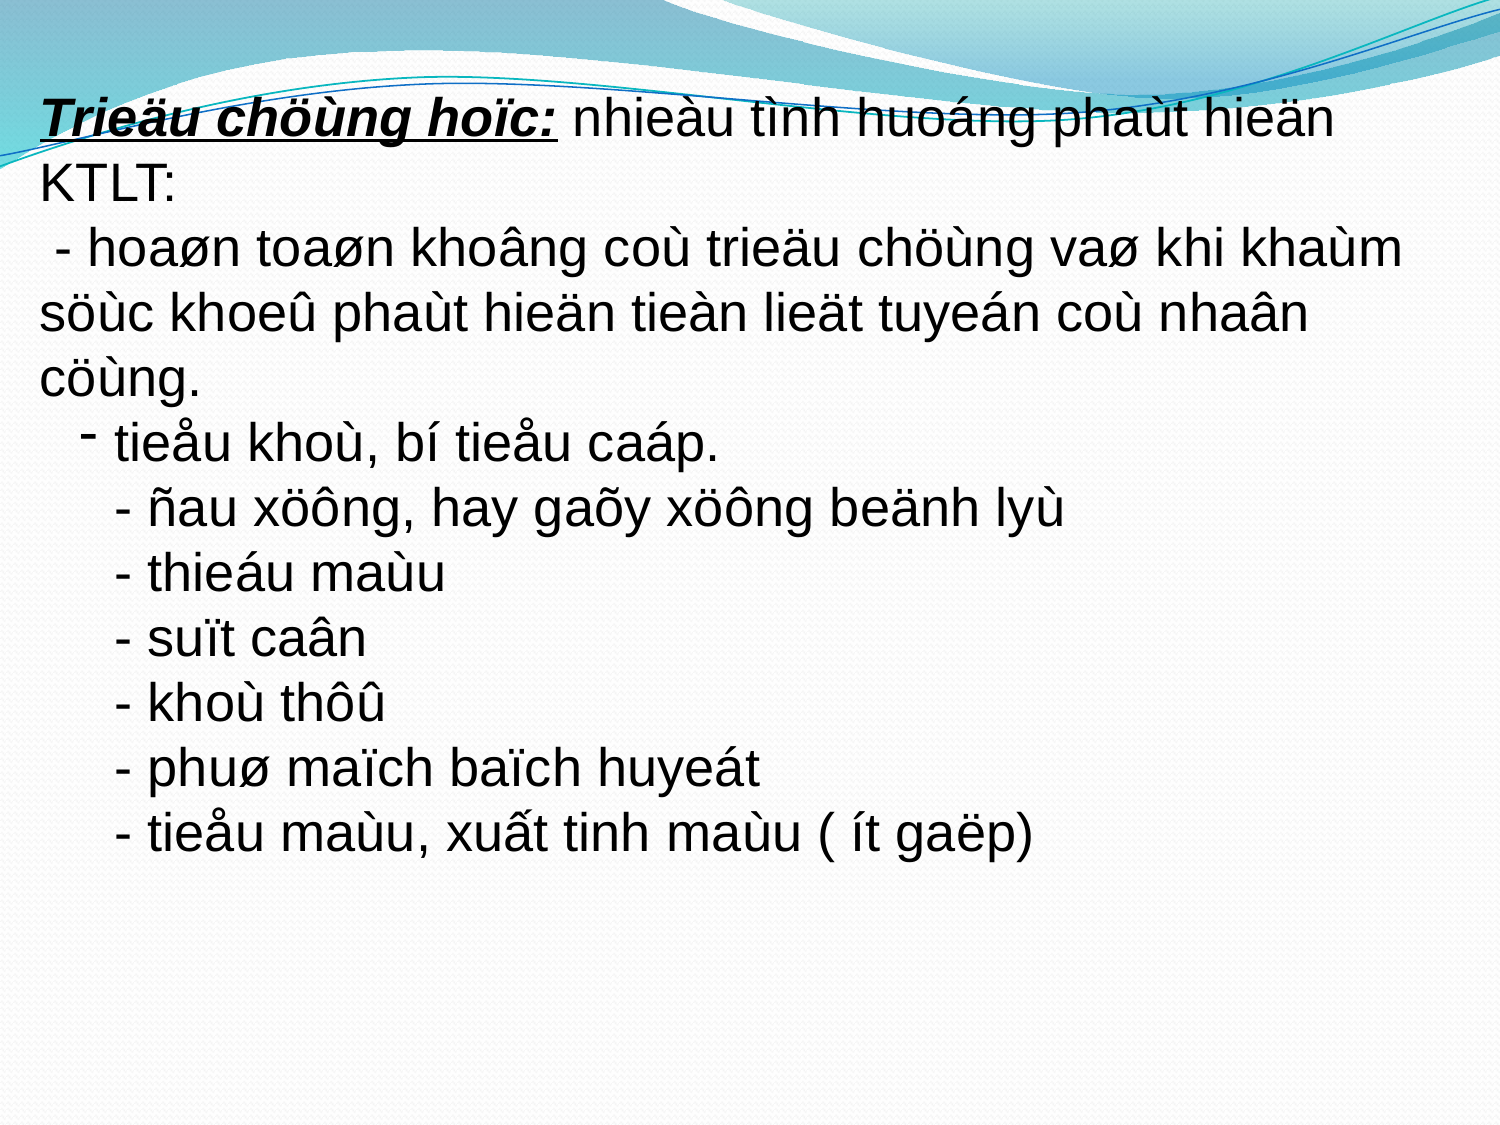

Trieäu chöùng hoïc: nhieàu tình huoáng phaùt hieän KTLT:
 - hoaøn toaøn khoâng coù trieäu chöùng vaø khi khaùm söùc khoeû phaùt hieän tieàn lieät tuyeán coù nhaân cöùng.
tieåu khoù, bí tieåu caáp.
- ñau xöông, hay gaõy xöông beänh lyù
- thieáu maùu
- suït caân
- khoù thôû
- phuø maïch baïch huyeát
- tieåu maùu, xuất tinh maùu ( ít gaëp)